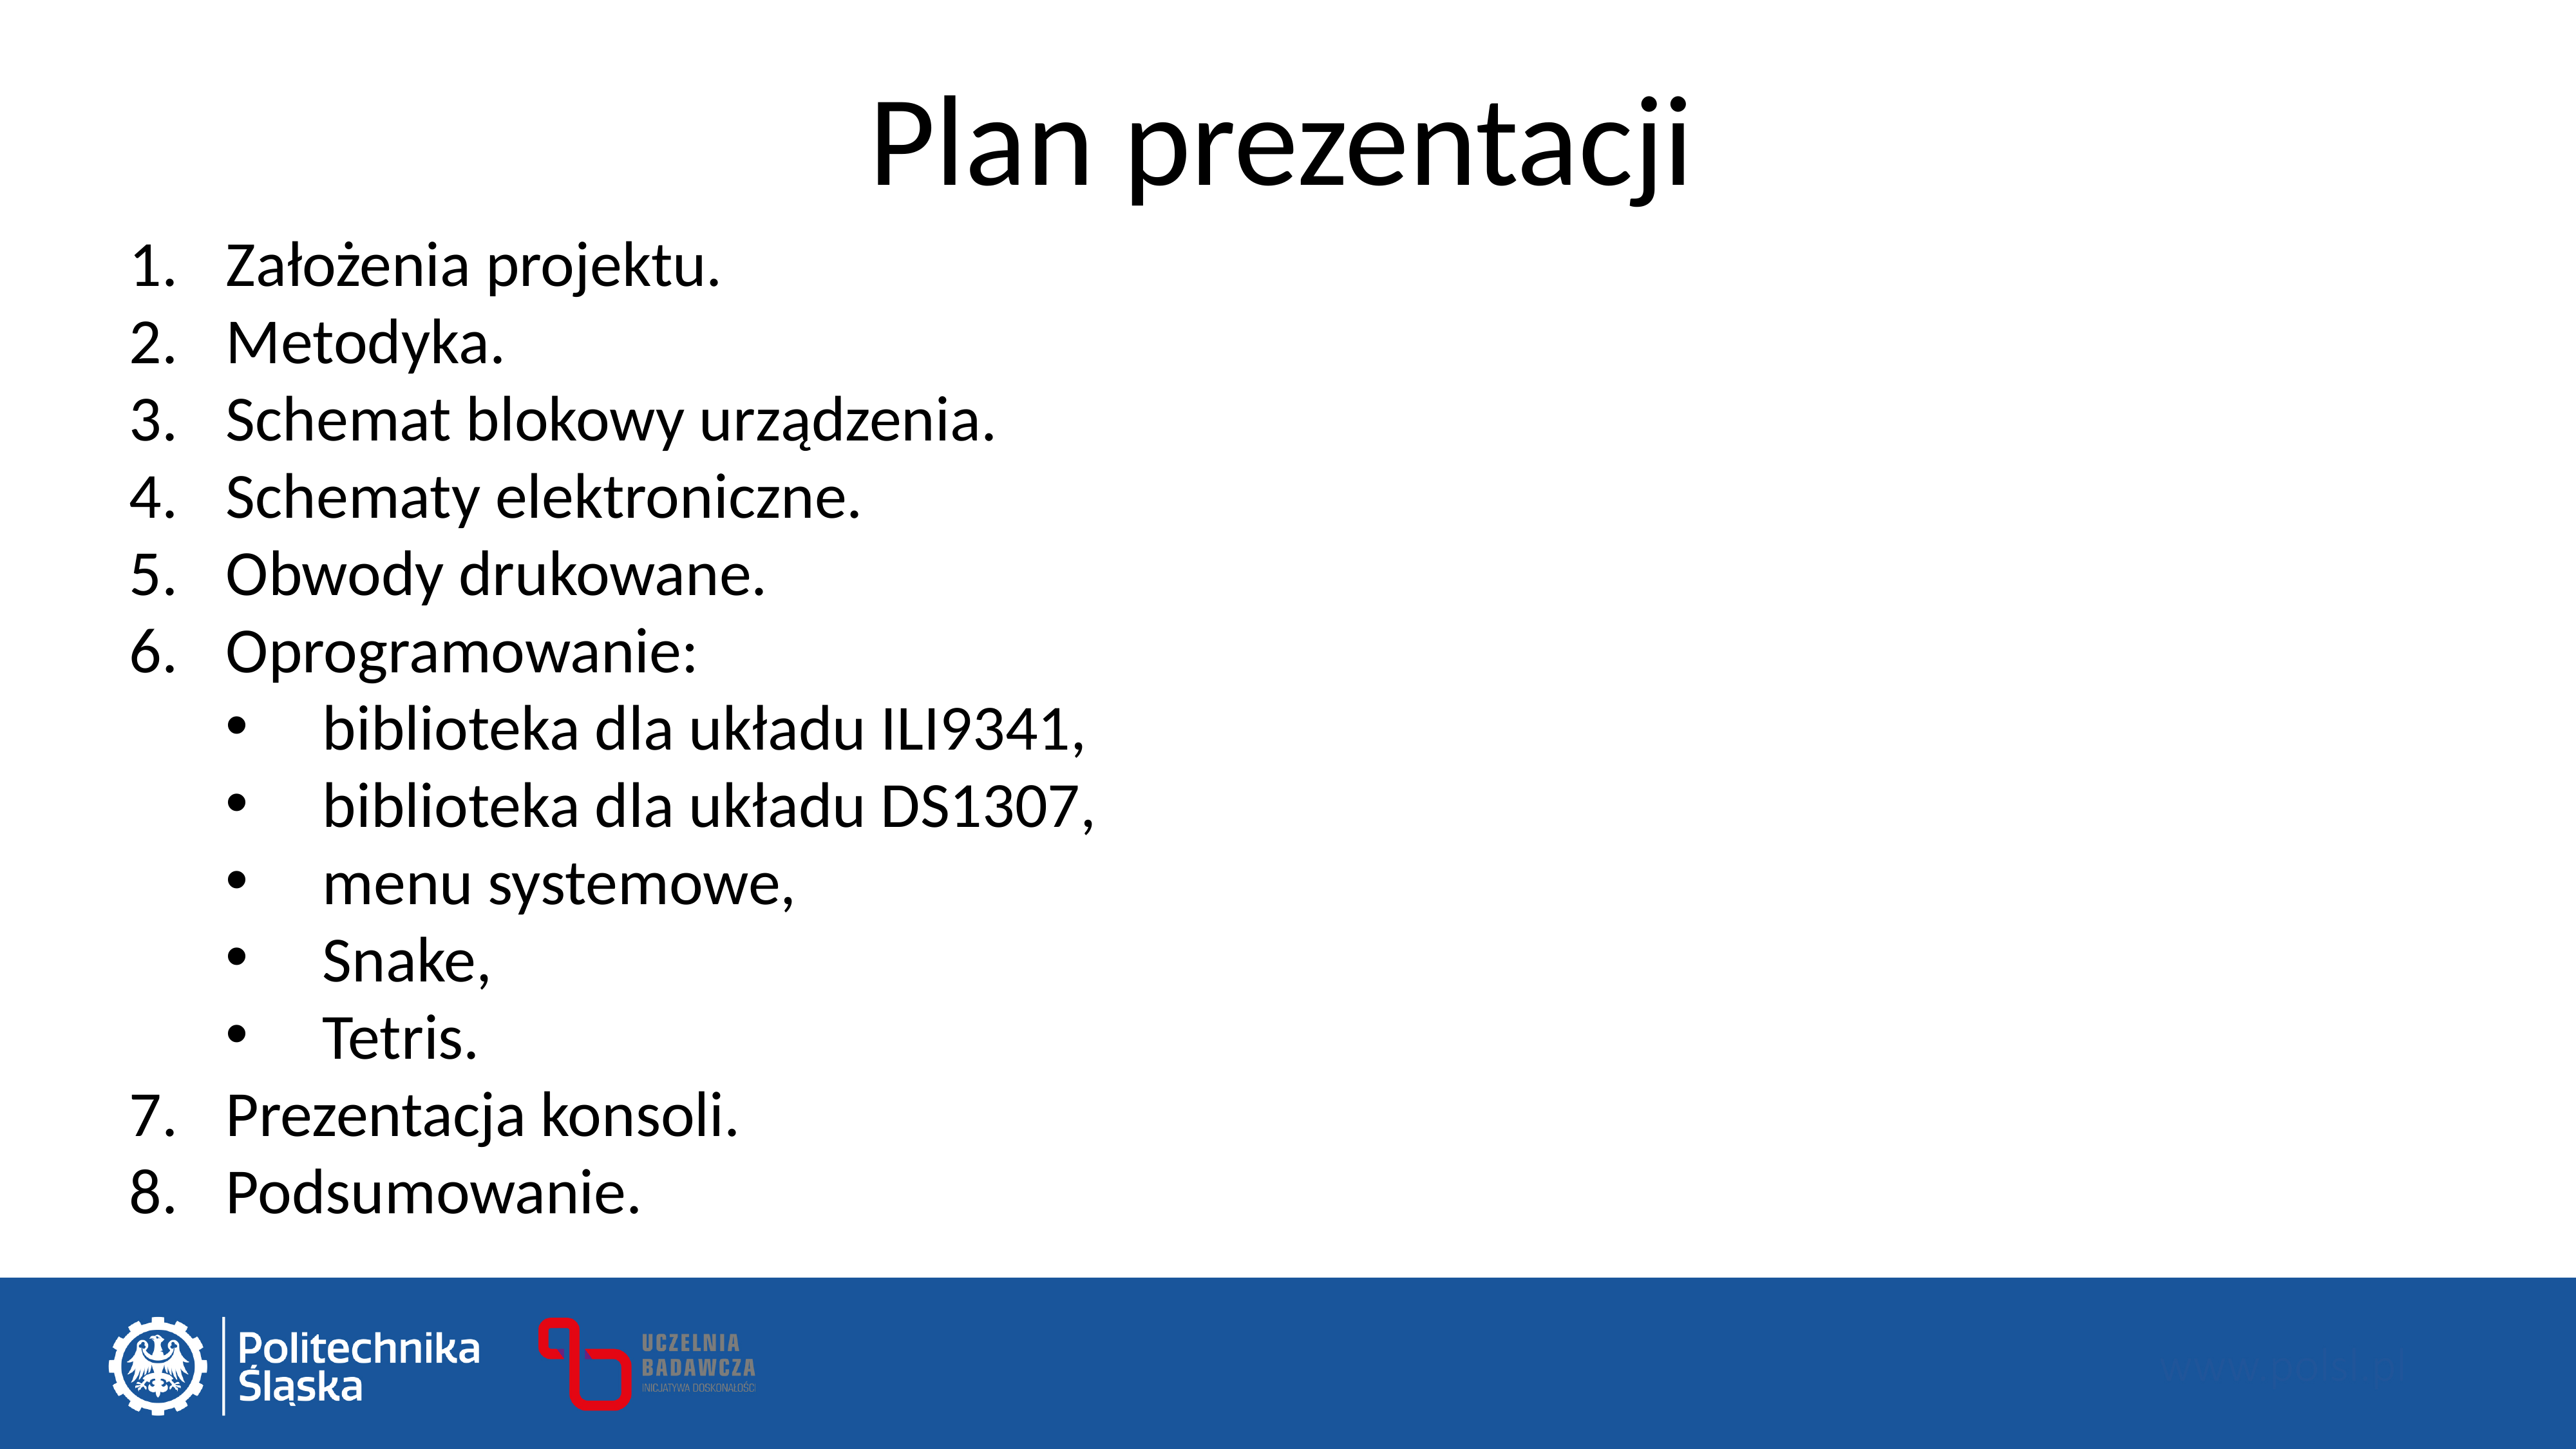

Plan prezentacji
Założenia projektu.
Metodyka.
Schemat blokowy urządzenia.
Schematy elektroniczne.
Obwody drukowane.
Oprogramowanie:
biblioteka dla układu ILI9341,
biblioteka dla układu DS1307,
menu systemowe,
Snake,
Tetris.
Prezentacja konsoli.
Podsumowanie.